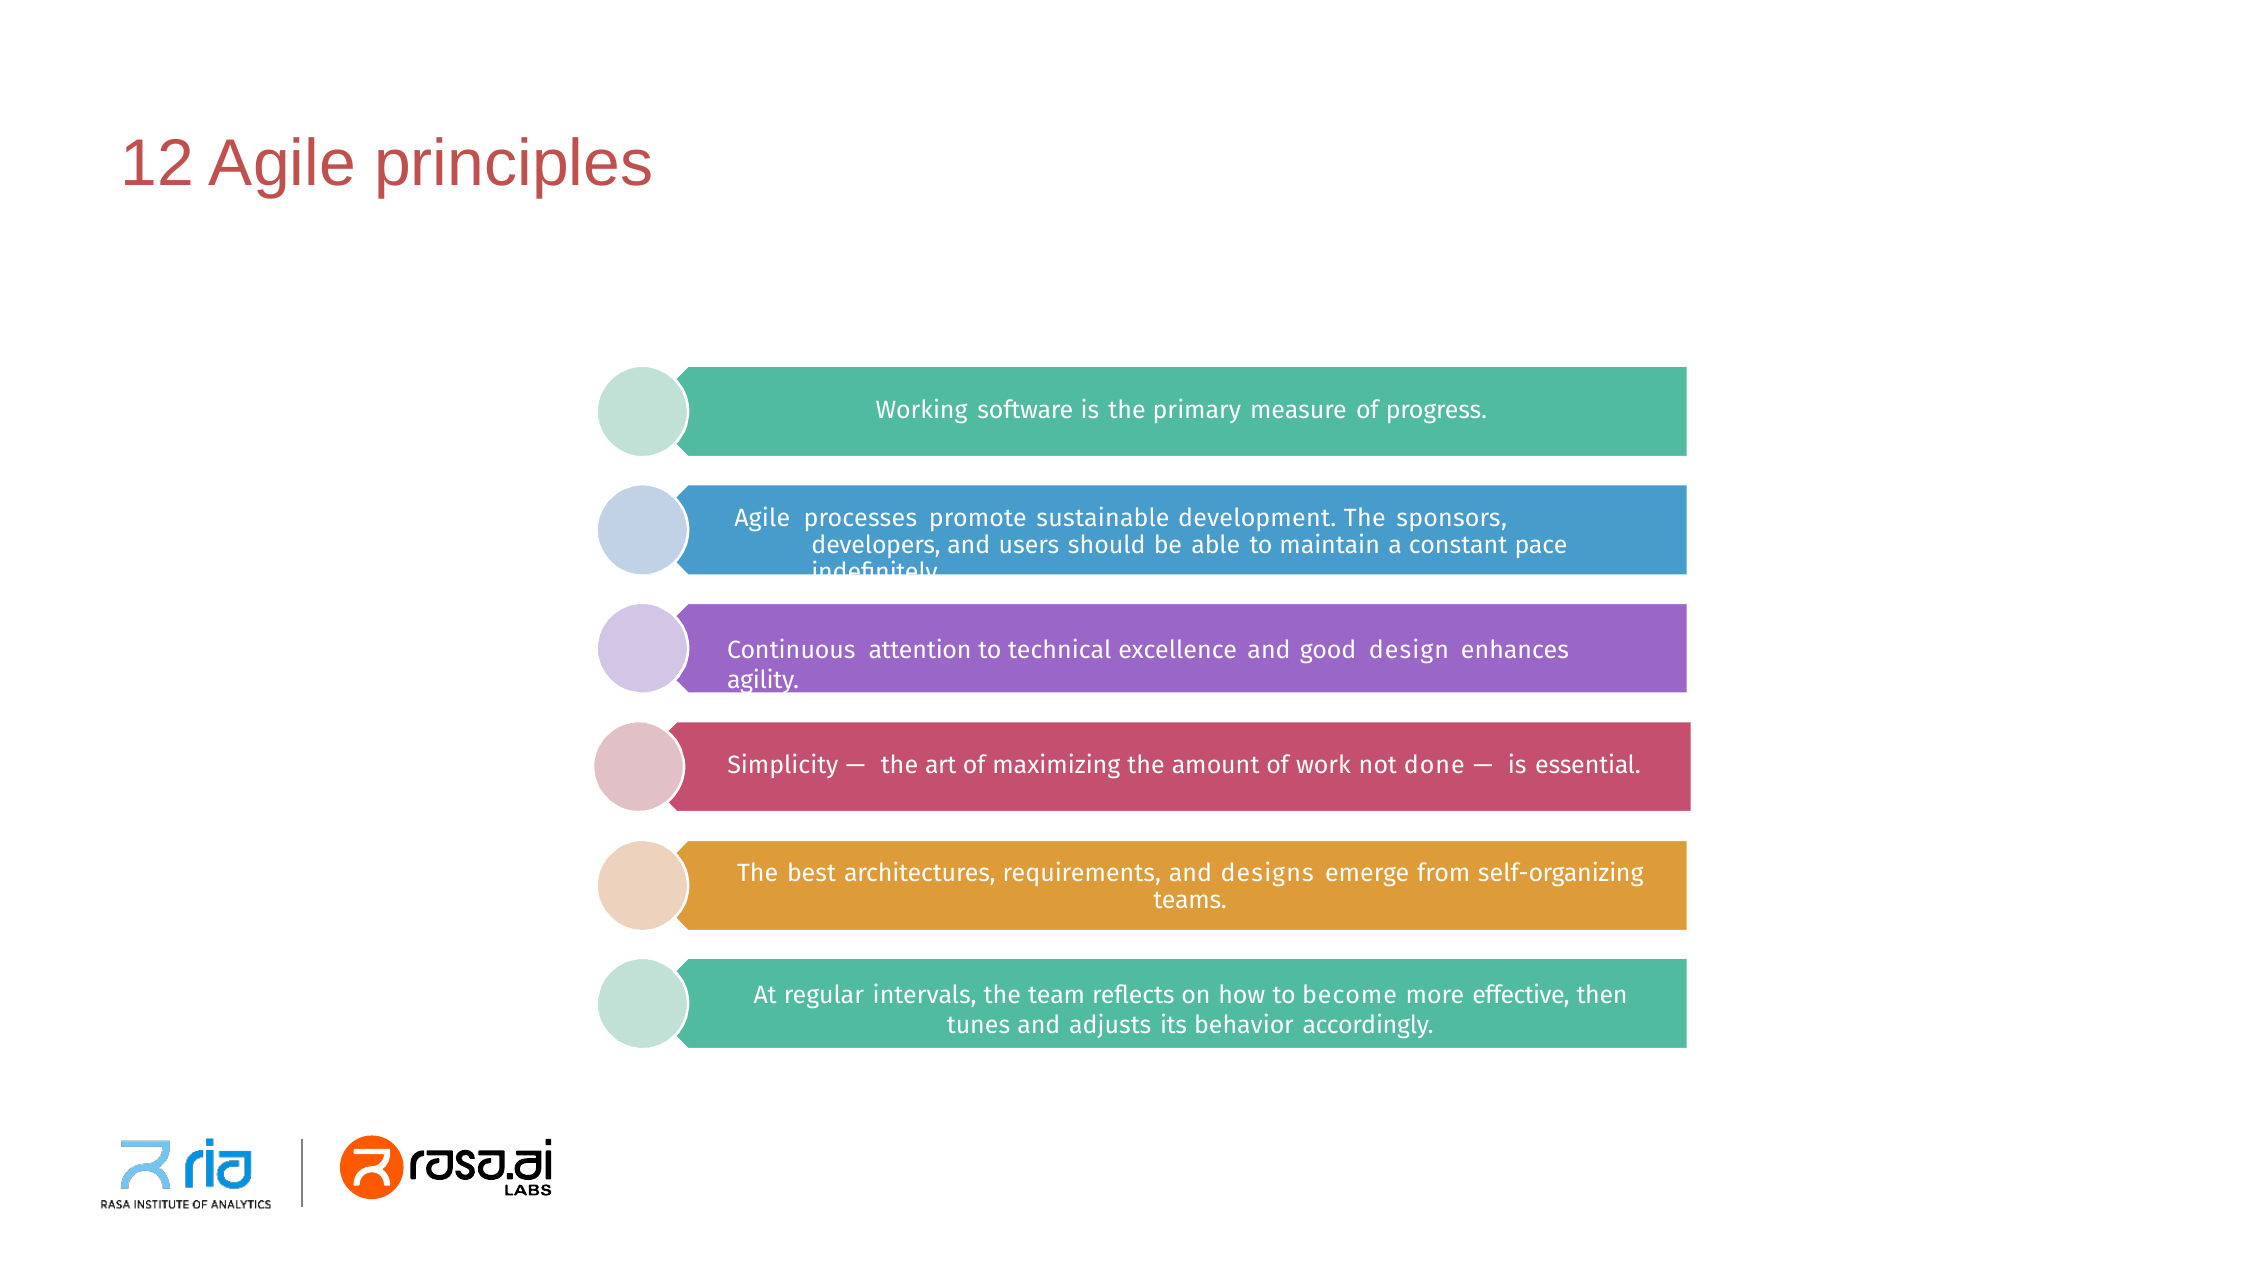

12 Agile principles

Working software is the primary measure of progress.

Agile processes promote sustainable development. The sponsors, developers, and users should be able to maintain a constant pace indefinitely.

Continuous attention to technical excellence and good design enhances agility.

Simplicity — the art of maximizing the amount of work not done — is essential.

The best architectures, requirements, and designs emerge from self-organizing teams.

At regular intervals, the team reflects on how to become more effective, then tunes and adjusts its behavior accordingly.